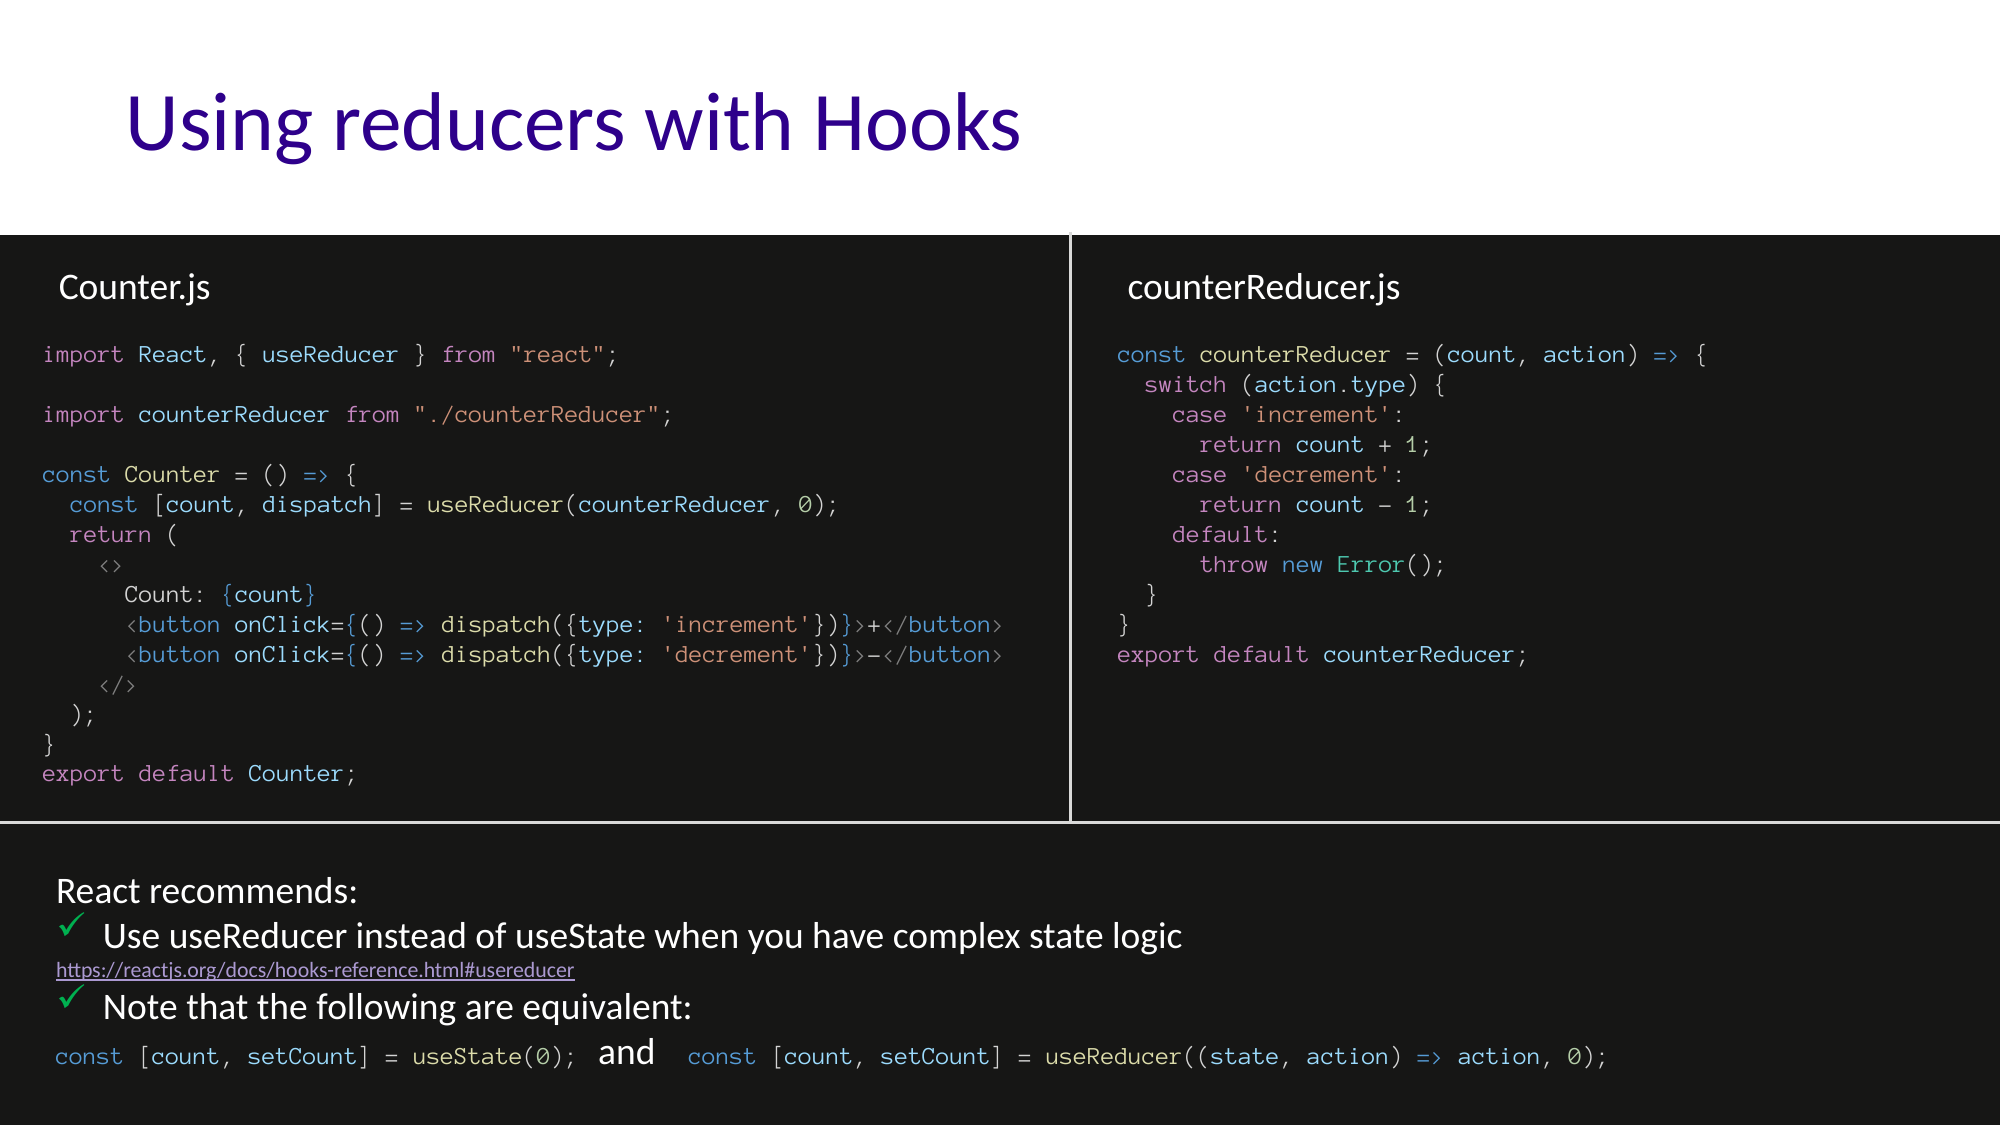

# Using reducers with Hooks

Counter.js
counterReducer.js
import React, { useReducer } from "react";
import counterReducer from "./counterReducer";
const Counter = () => {
  const [count, dispatch] = useReducer(counterReducer, 0);
  return (
    <>
      Count: {count}
      <button onClick={() => dispatch({type: 'increment'})}>+</button>
      <button onClick={() => dispatch({type: 'decrement'})}>-</button>
    </>
  );
}
export default Counter;
const counterReducer = (count, action) => {
  switch (action.type) {
    case 'increment':
      return count + 1;
    case 'decrement':
      return count - 1;
    default:
      throw new Error();
  }
}
export default counterReducer;
React recommends:
Use useReducer instead of useState when you have complex state logic
https://reactjs.org/docs/hooks-reference.html#usereducer
Note that the following are equivalent:
const [count, setCount] = useState(0);  and   const [count, setCount] = useReducer((state, action) => action, 0);